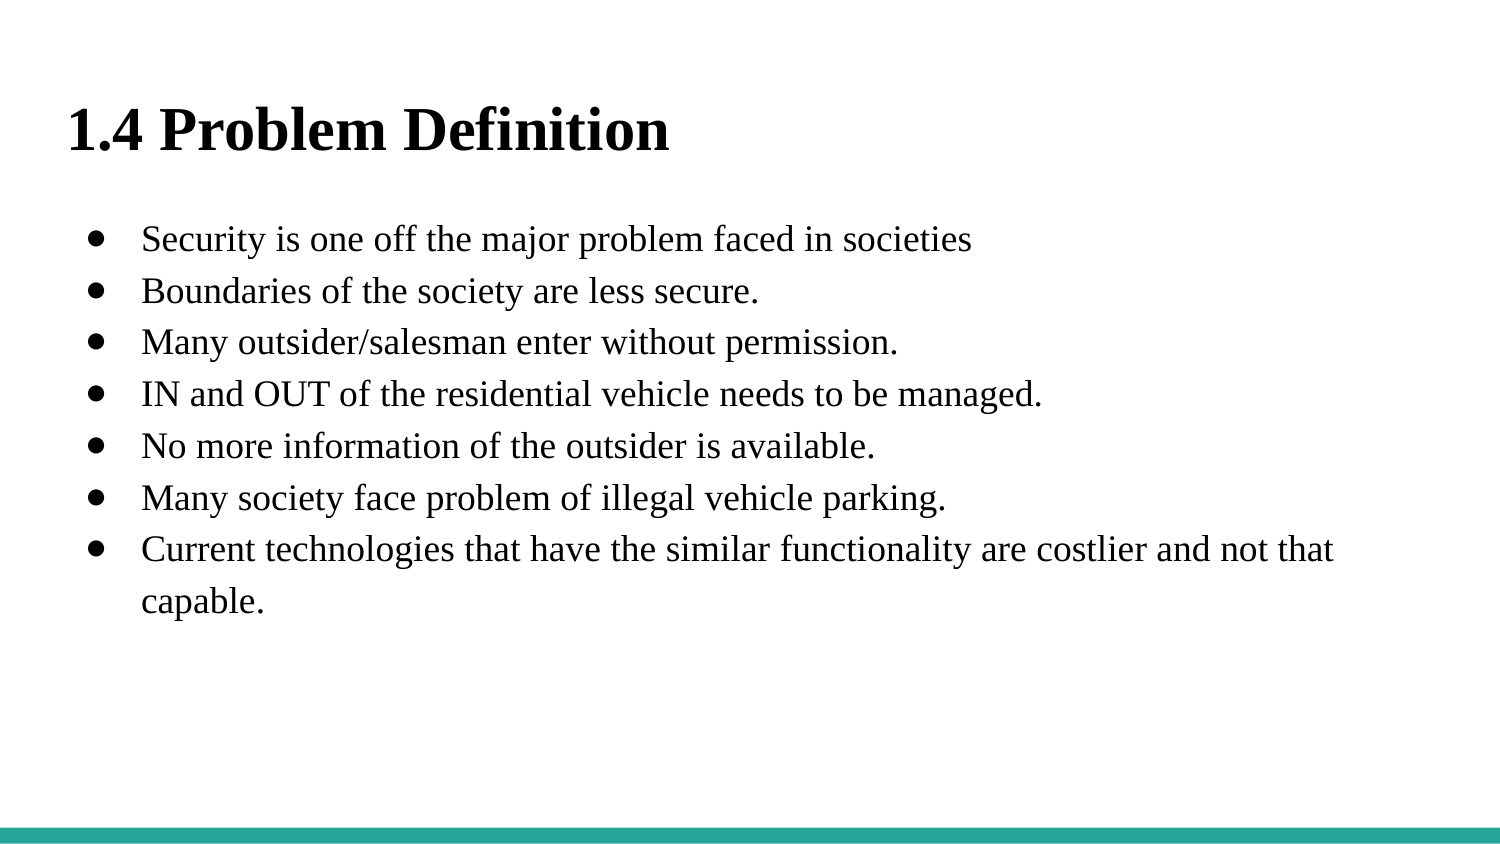

# 1.4 Problem Definition
Security is one off the major problem faced in societies
Boundaries of the society are less secure.
Many outsider/salesman enter without permission.
IN and OUT of the residential vehicle needs to be managed.
No more information of the outsider is available.
Many society face problem of illegal vehicle parking.
Current technologies that have the similar functionality are costlier and not that capable.